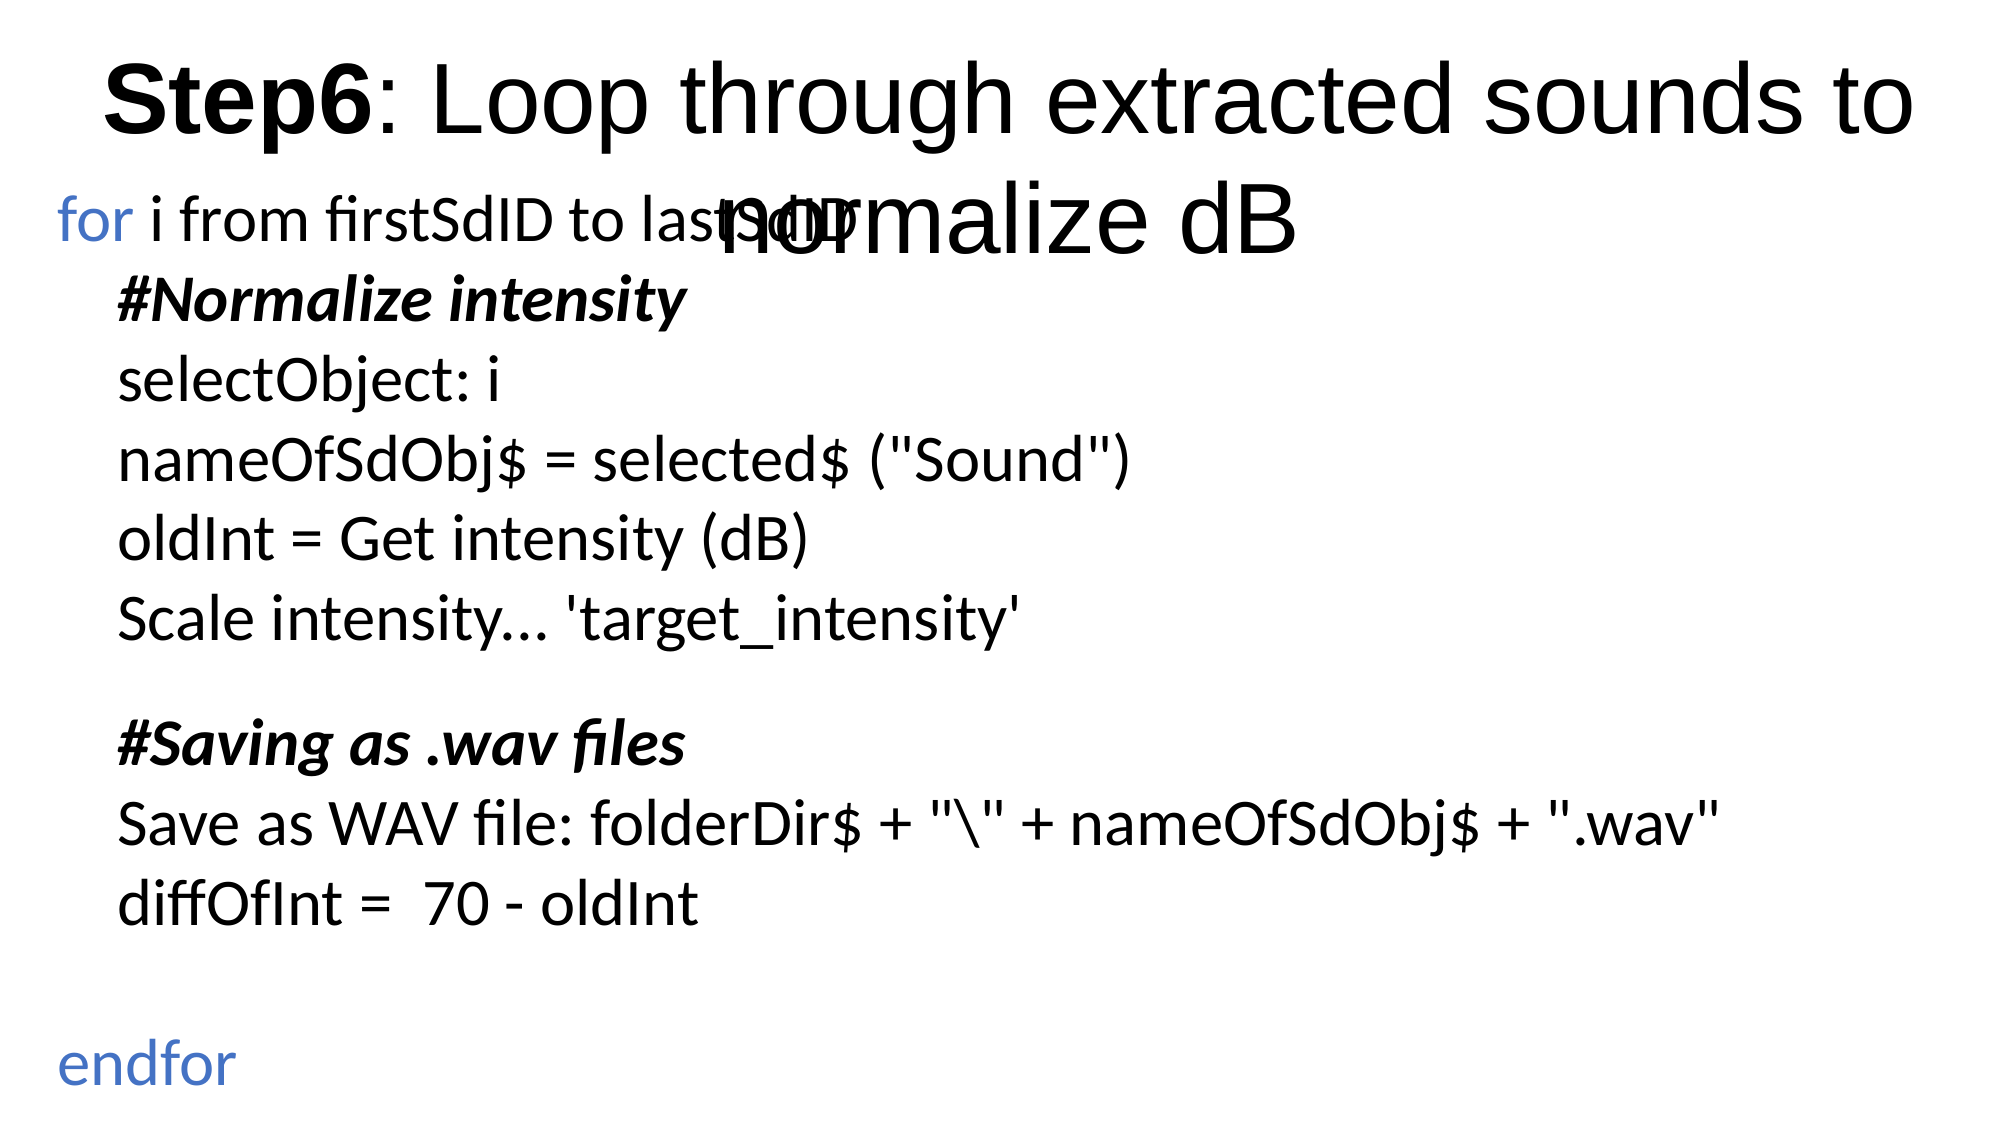

Step6: Loop through extracted sounds to normalize dB
for i from firstSdID to lastSdID
    #Normalize intensity
    selectObject: i
    nameOfSdObj$ = selected$ ("Sound")
    oldInt = Get intensity (dB)
    Scale intensity... 'target_intensity'

    #Saving as .wav files
    Save as WAV file: folderDir$ + "\" + nameOfSdObj$ + ".wav"
    diffOfInt =  70 - oldInt

endfor